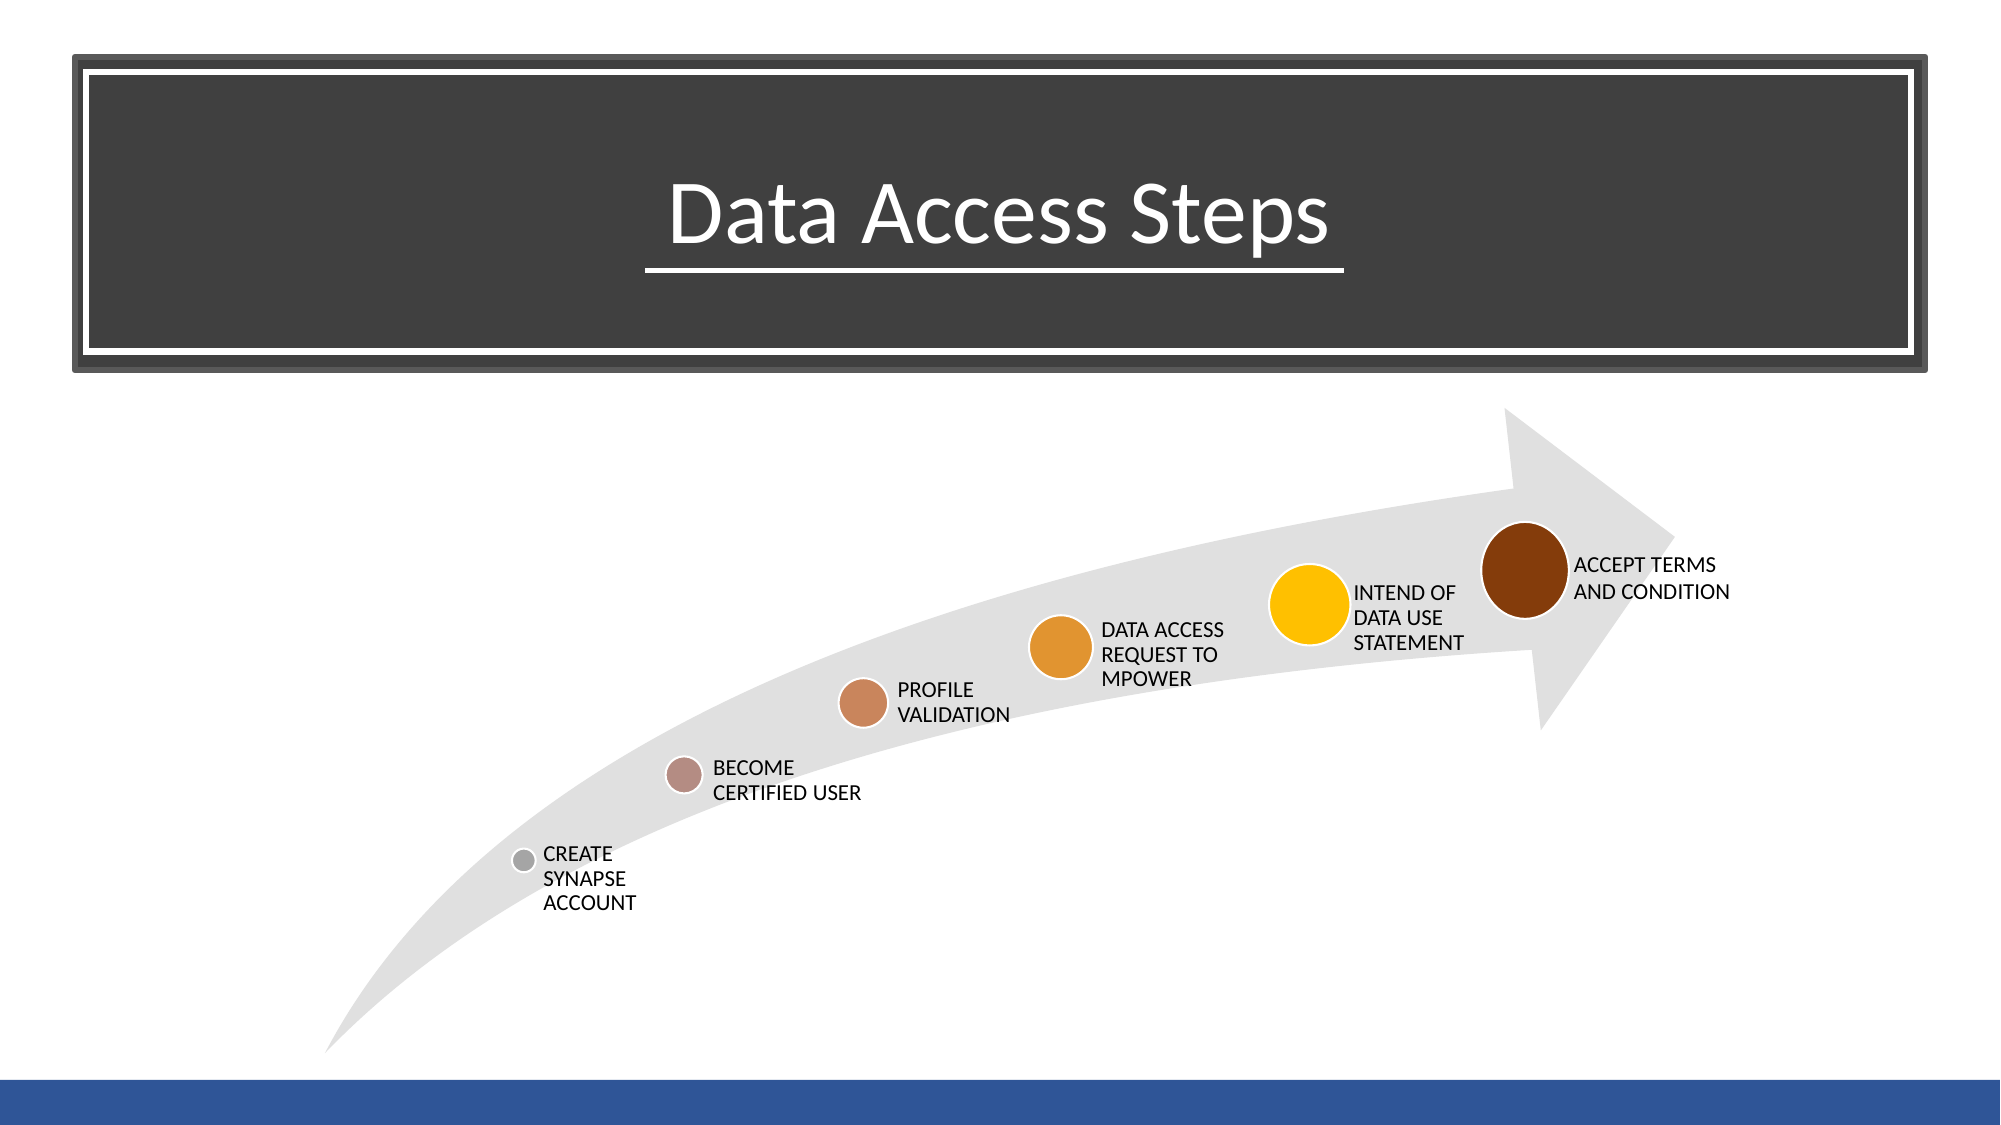

# Data Access Steps

Create Synapse Account
Become Certified user
Profile Validation
Data Access Request to mPower
Intend of data use statement

ACCEPT TERMS AND CONDITION